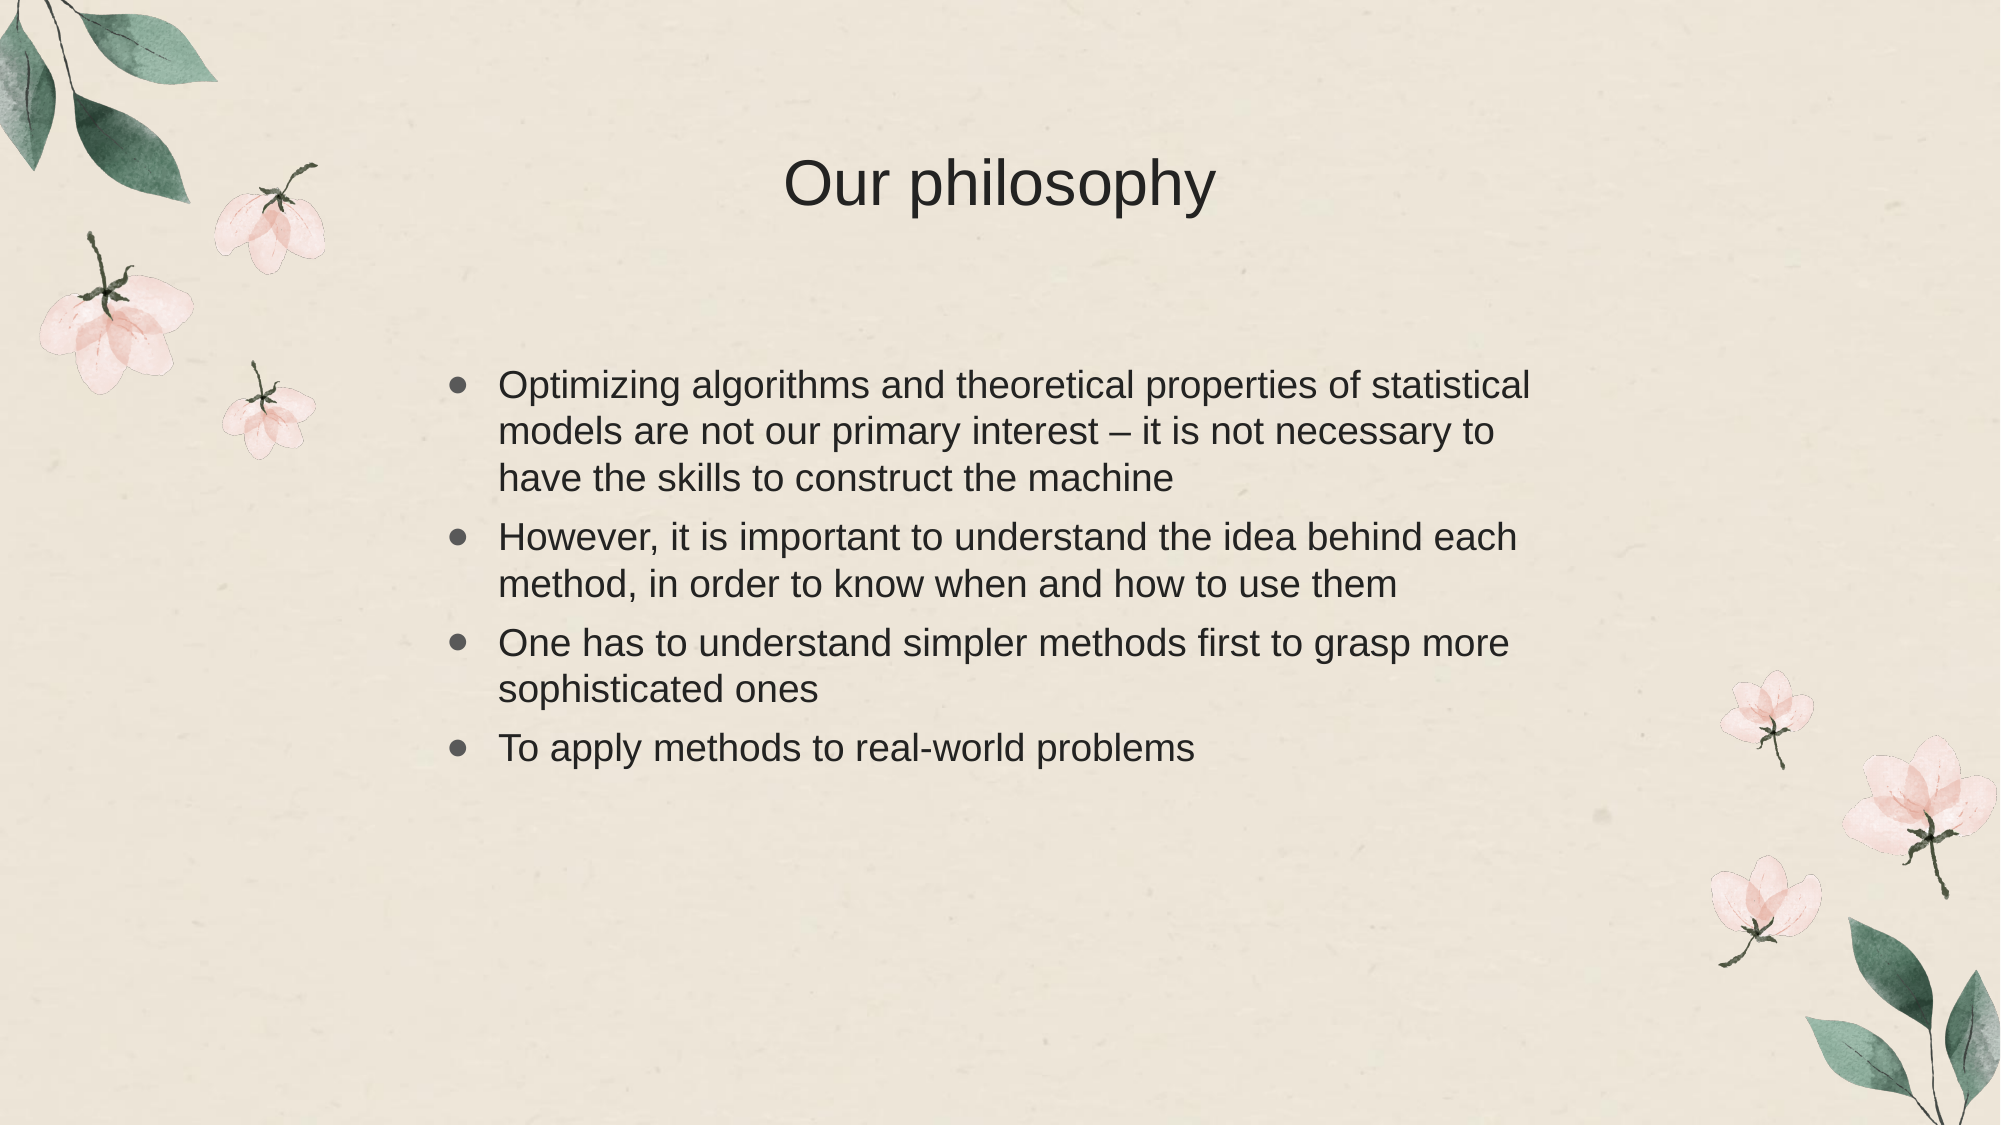

# Our philosophy
Optimizing algorithms and theoretical properties of statistical models are not our primary interest – it is not necessary to have the skills to construct the machine
However, it is important to understand the idea behind each method, in order to know when and how to use them
One has to understand simpler methods first to grasp more sophisticated ones
To apply methods to real-world problems